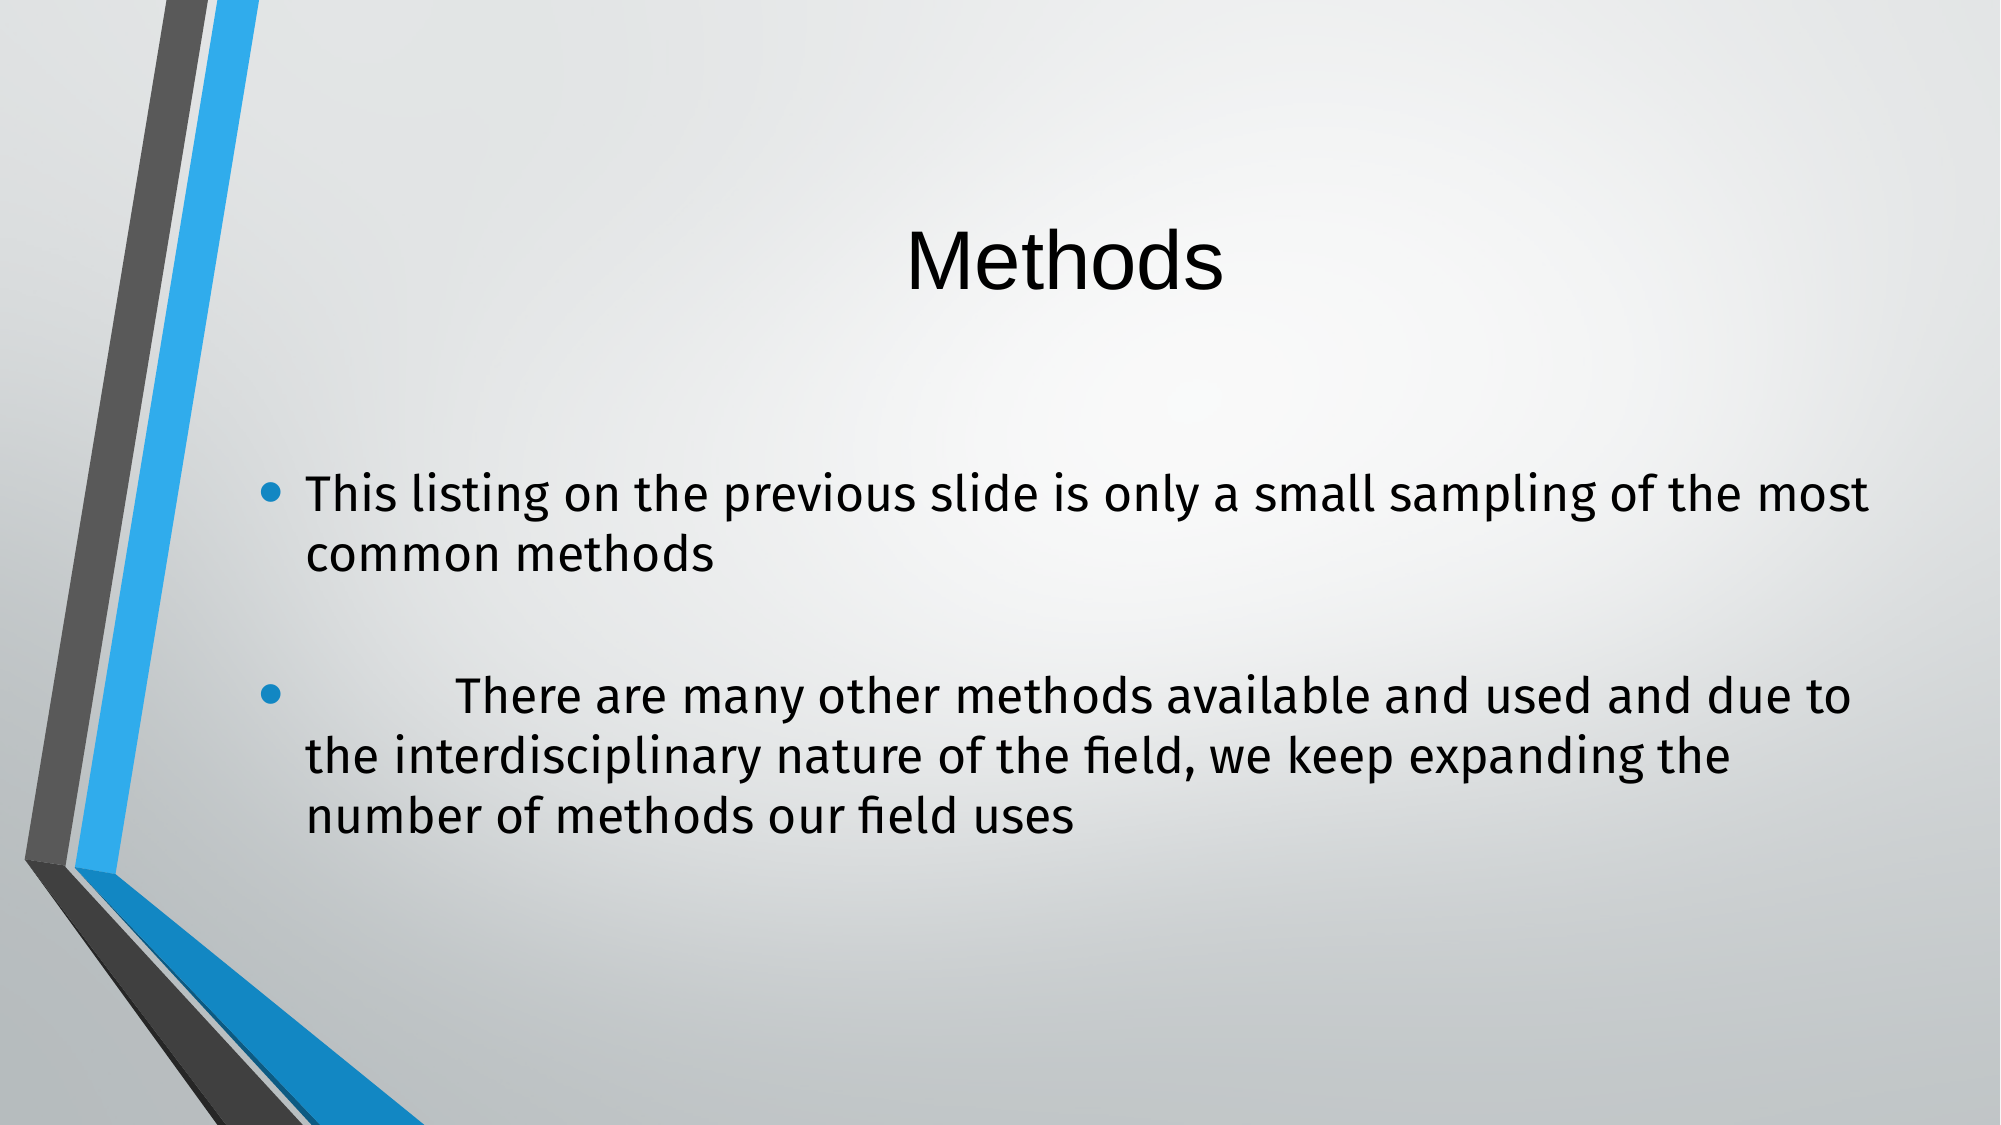

# Methods
This listing on the previous slide is only a small sampling of the most common methods
	There are many other methods available and used and due to the interdisciplinary nature of the field, we keep expanding the number of methods our field uses